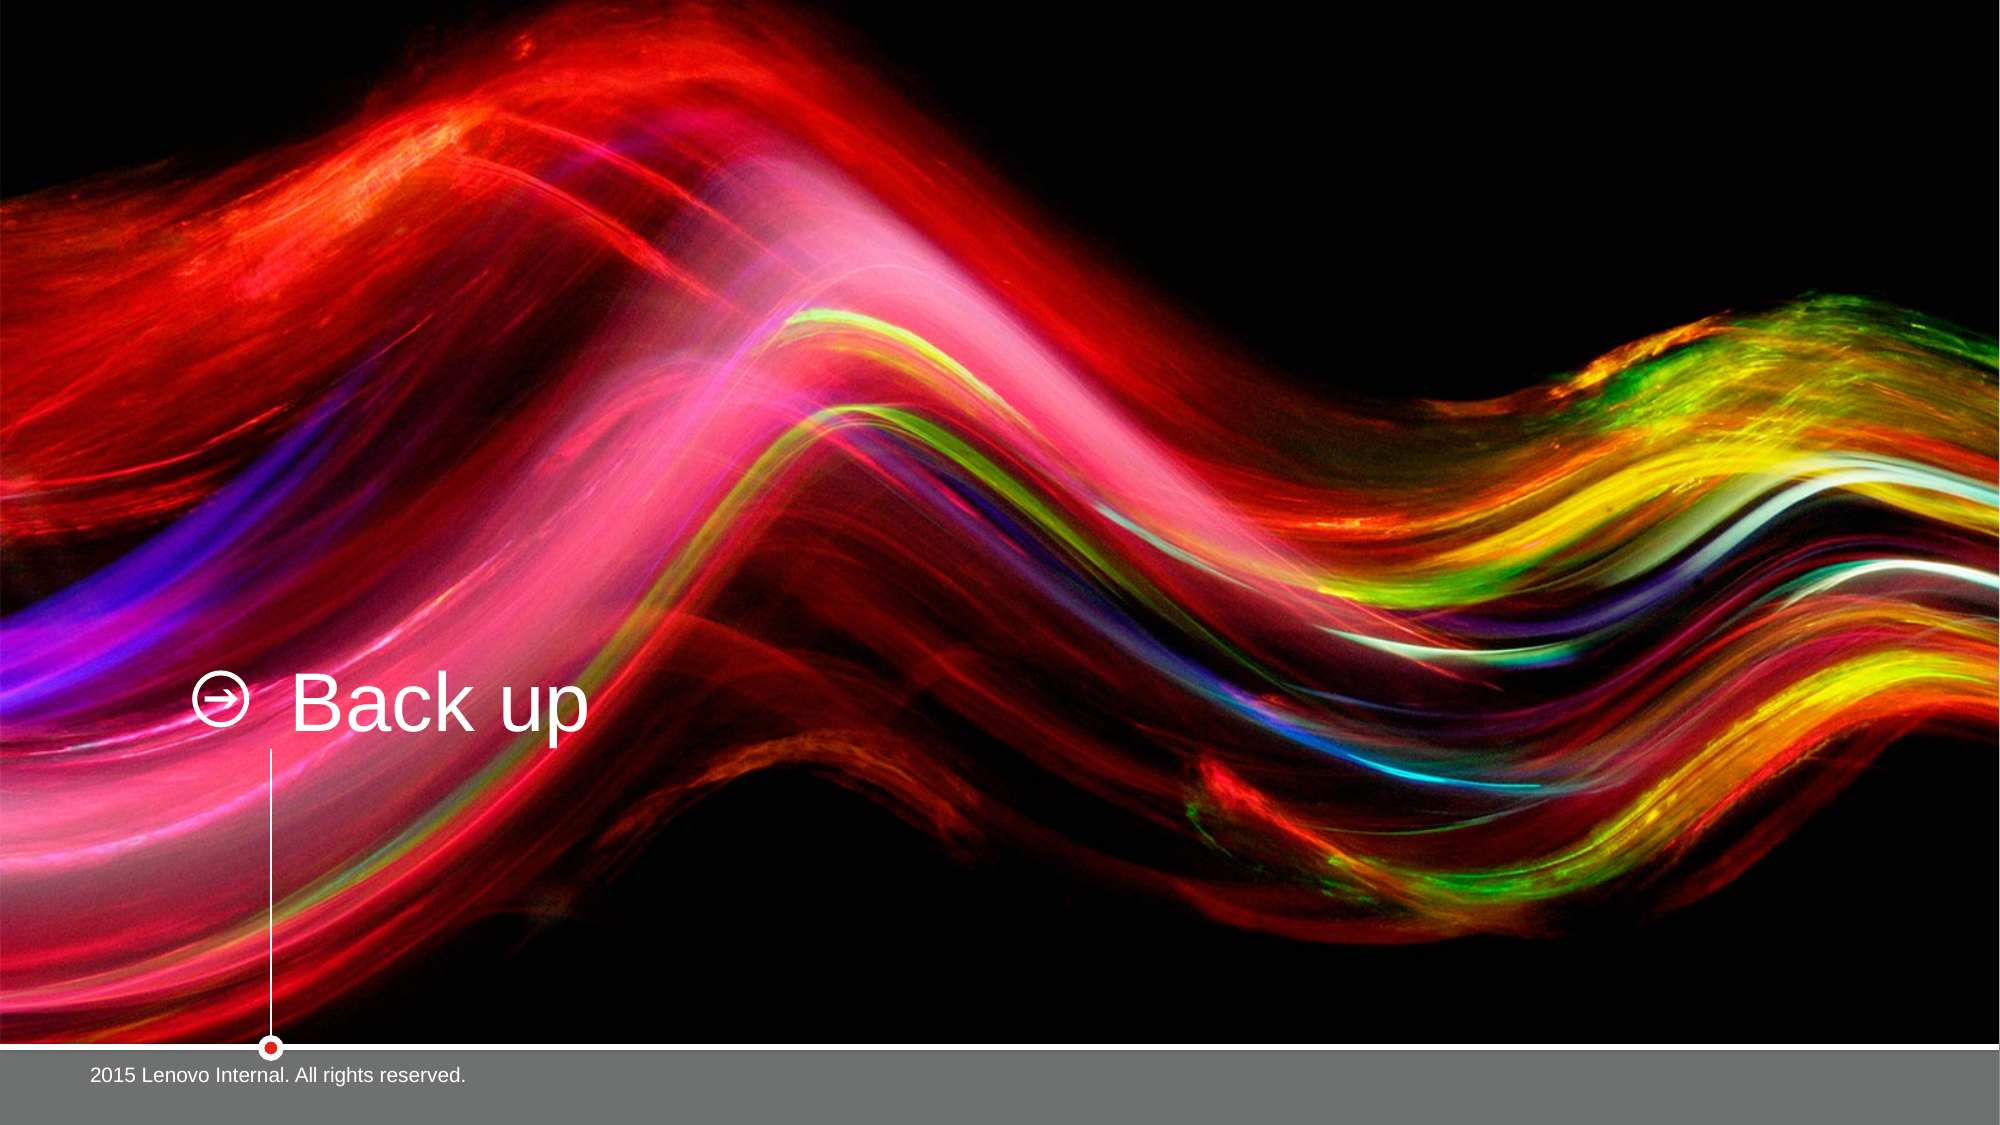

# Back up
2015 Lenovo Internal. All rights reserved.